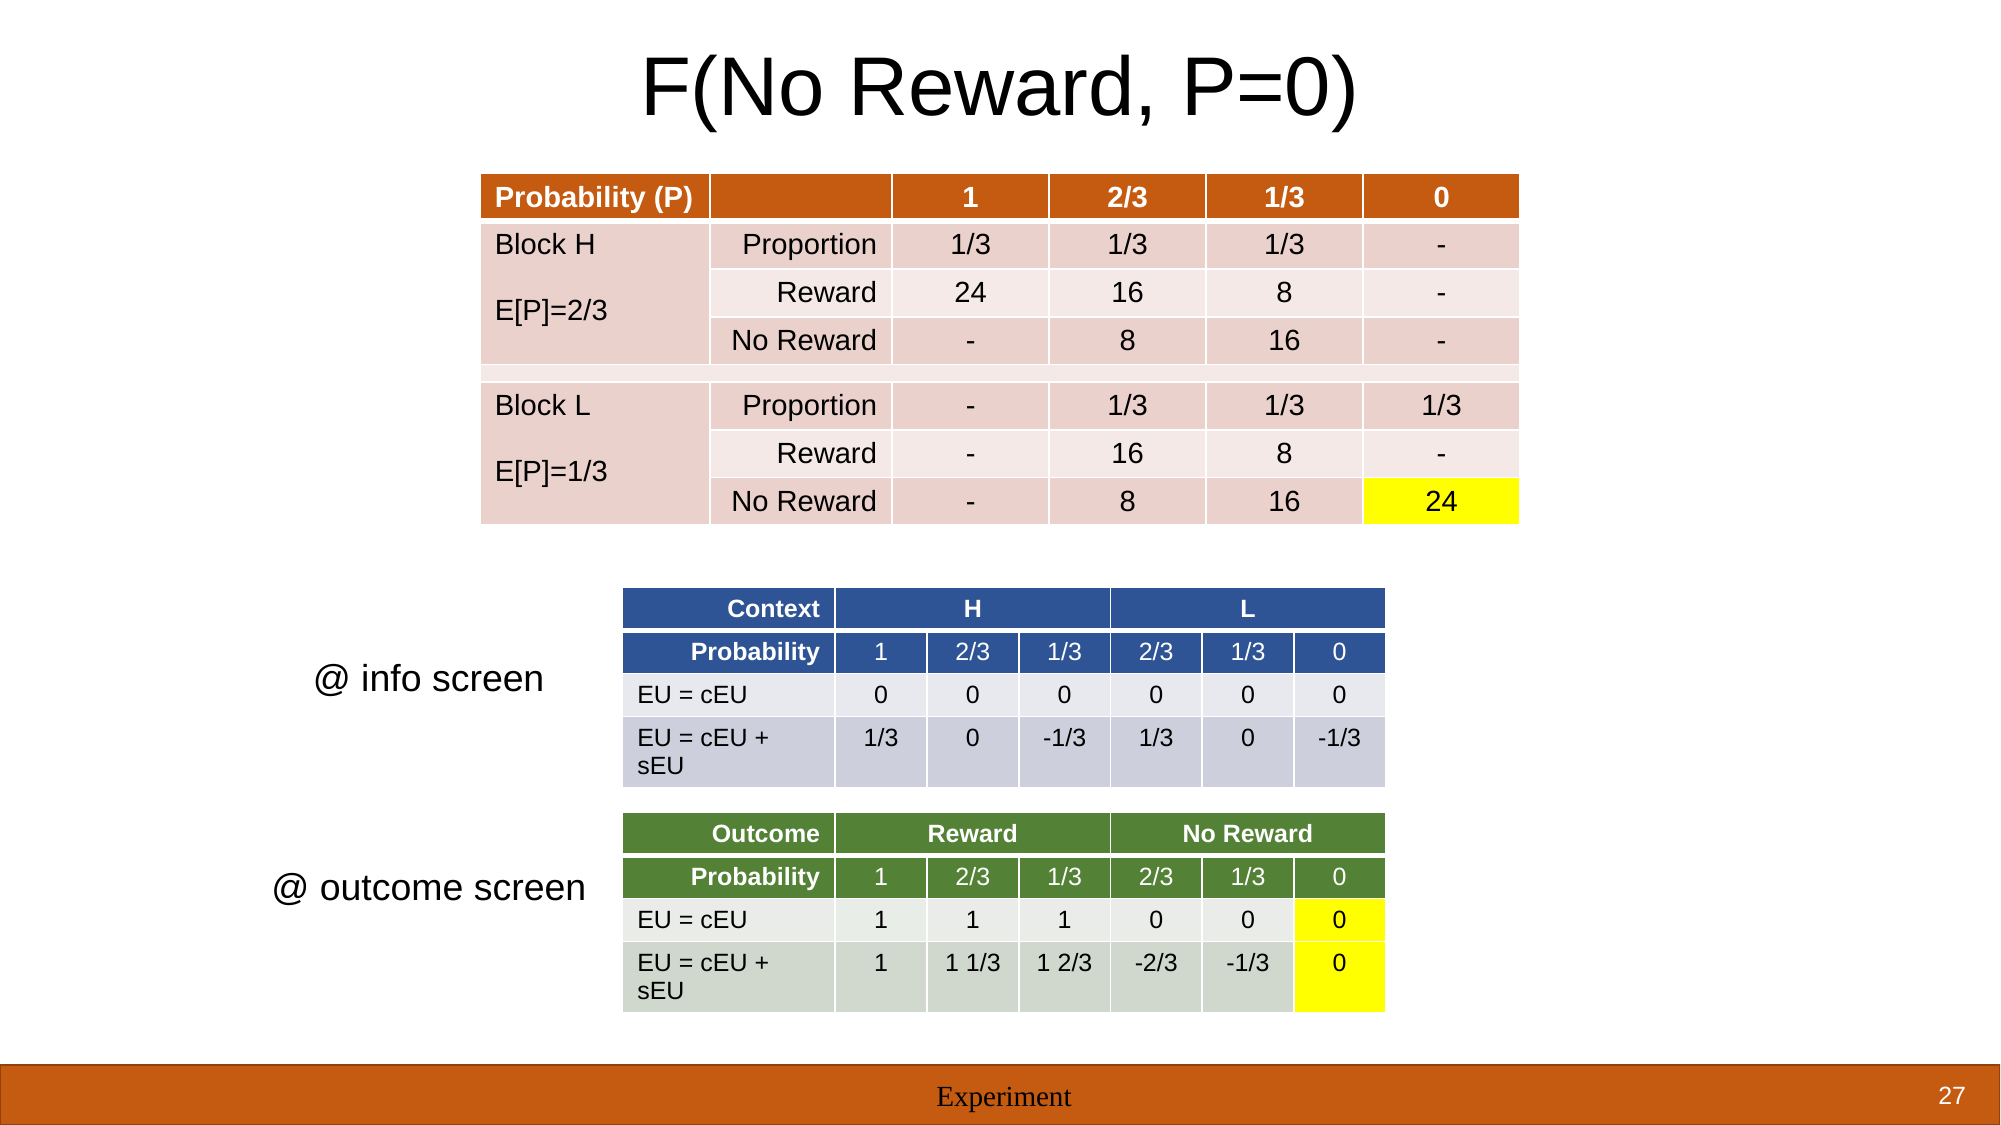

# F(No Reward, P=0)
| Probability (P) |  | 1 | 2/3 | 1/3 | 0 |
| --- | --- | --- | --- | --- | --- |
| Block H E[P]=2/3 | Proportion | 1/3 | 1/3 | 1/3 | - |
|  | Reward | 24 | 16 | 8 | - |
|  | No Reward | - | 8 | 16 | - |
|  |  |  |  |  |  |
| Block L E[P]=1/3 | Proportion | - | 1/3 | 1/3 | 1/3 |
|  | Reward | - | 16 | 8 | - |
|  | No Reward | - | 8 | 16 | 24 |
| Context | H |  |  | L |  |  |
| --- | --- | --- | --- | --- | --- | --- |
| Probability | 1 | 2/3 | 1/3 | 2/3 | 1/3 | 0 |
| EU = cEU | 0 | 0 | 0 | 0 | 0 | 0 |
| EU = cEU + sEU | 1/3 | 0 | -1/3 | 1/3 | 0 | -1/3 |
@ info screen
| Outcome | Reward |  |  | No Reward |  |  |
| --- | --- | --- | --- | --- | --- | --- |
| Probability | 1 | 2/3 | 1/3 | 2/3 | 1/3 | 0 |
| EU = cEU | 1 | 1 | 1 | 0 | 0 | 0 |
| EU = cEU + sEU | 1 | 1 1/3 | 1 2/3 | -2/3 | -1/3 | 0 |
@ outcome screen
Experiment
27